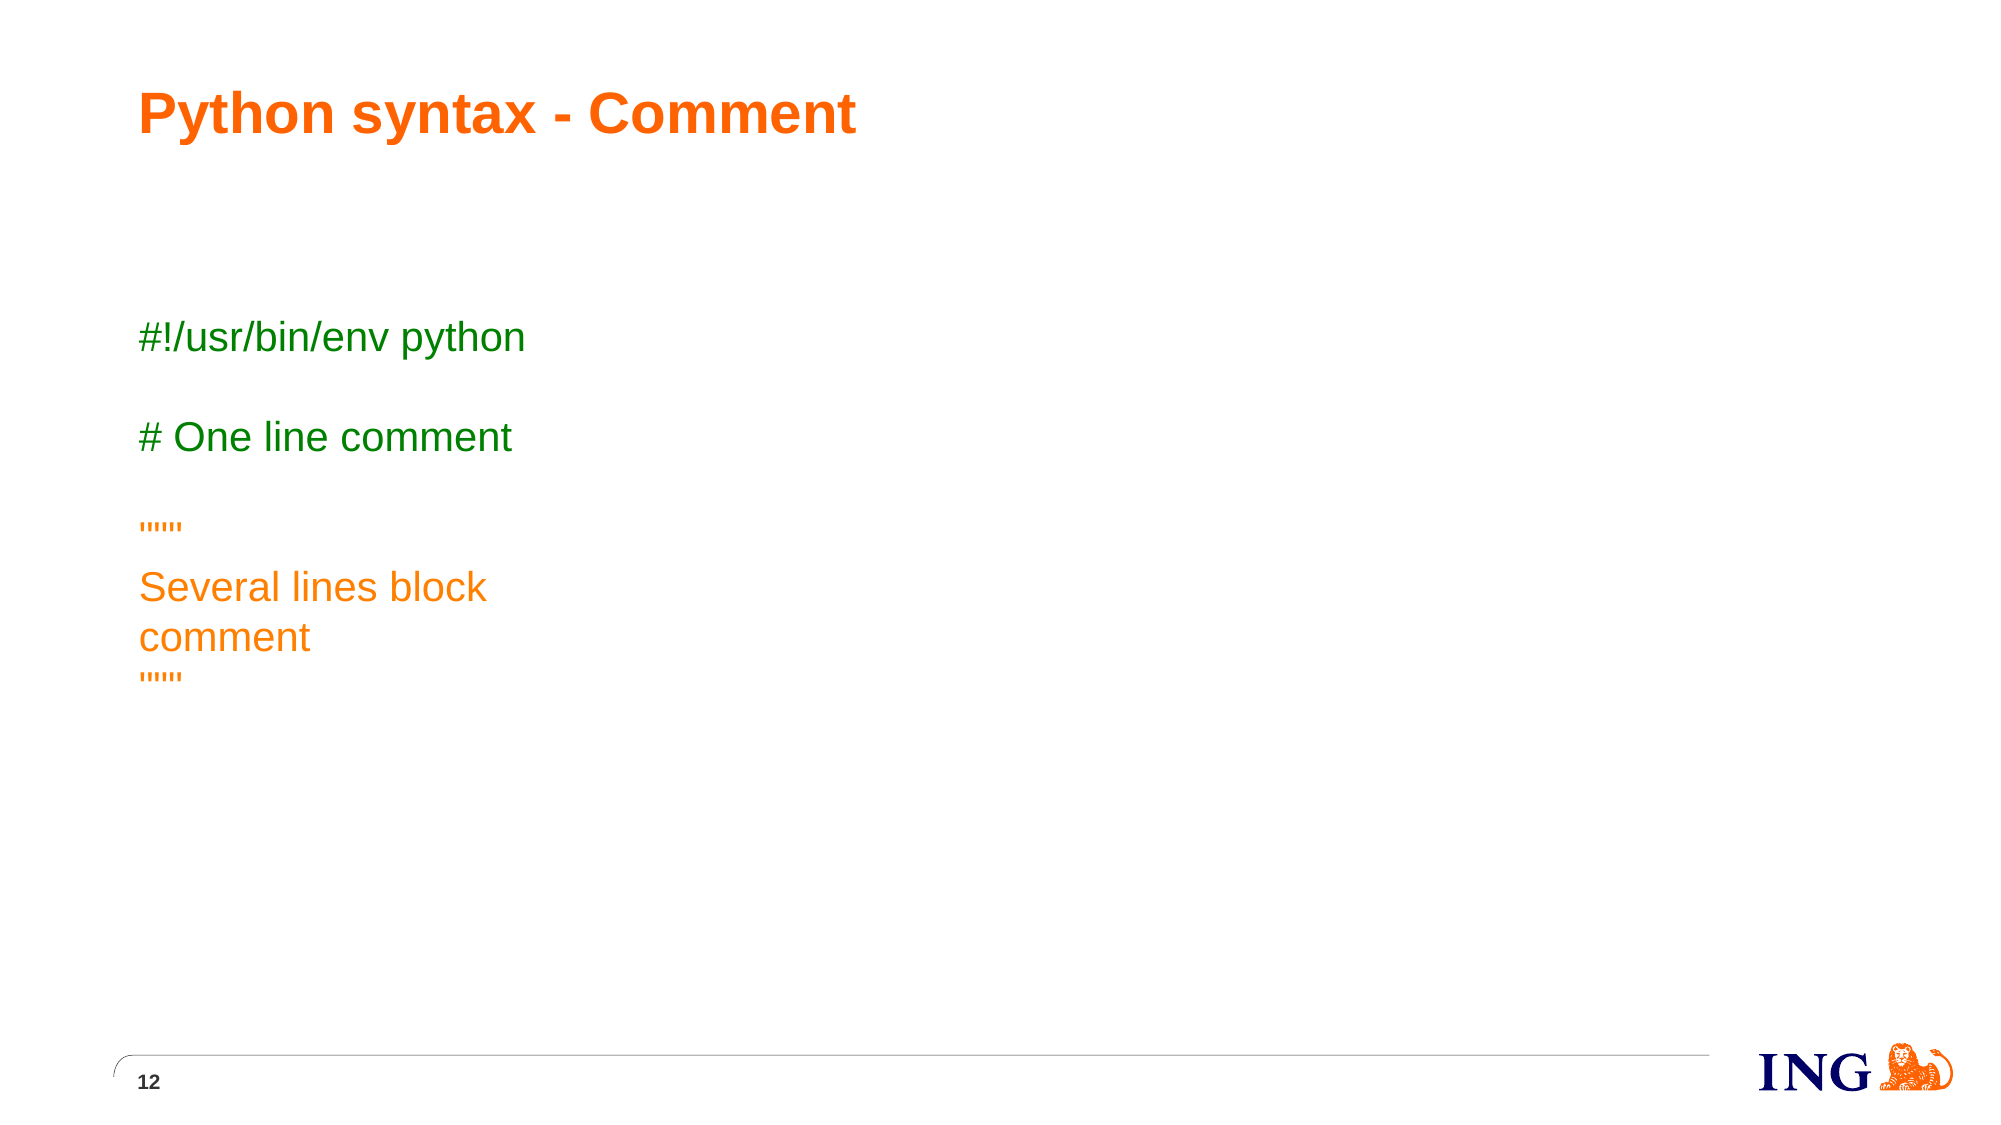

# Python syntax - Comment

#!/usr/bin/env python

# One line comment

"""
Several lines block
comment
"""

12